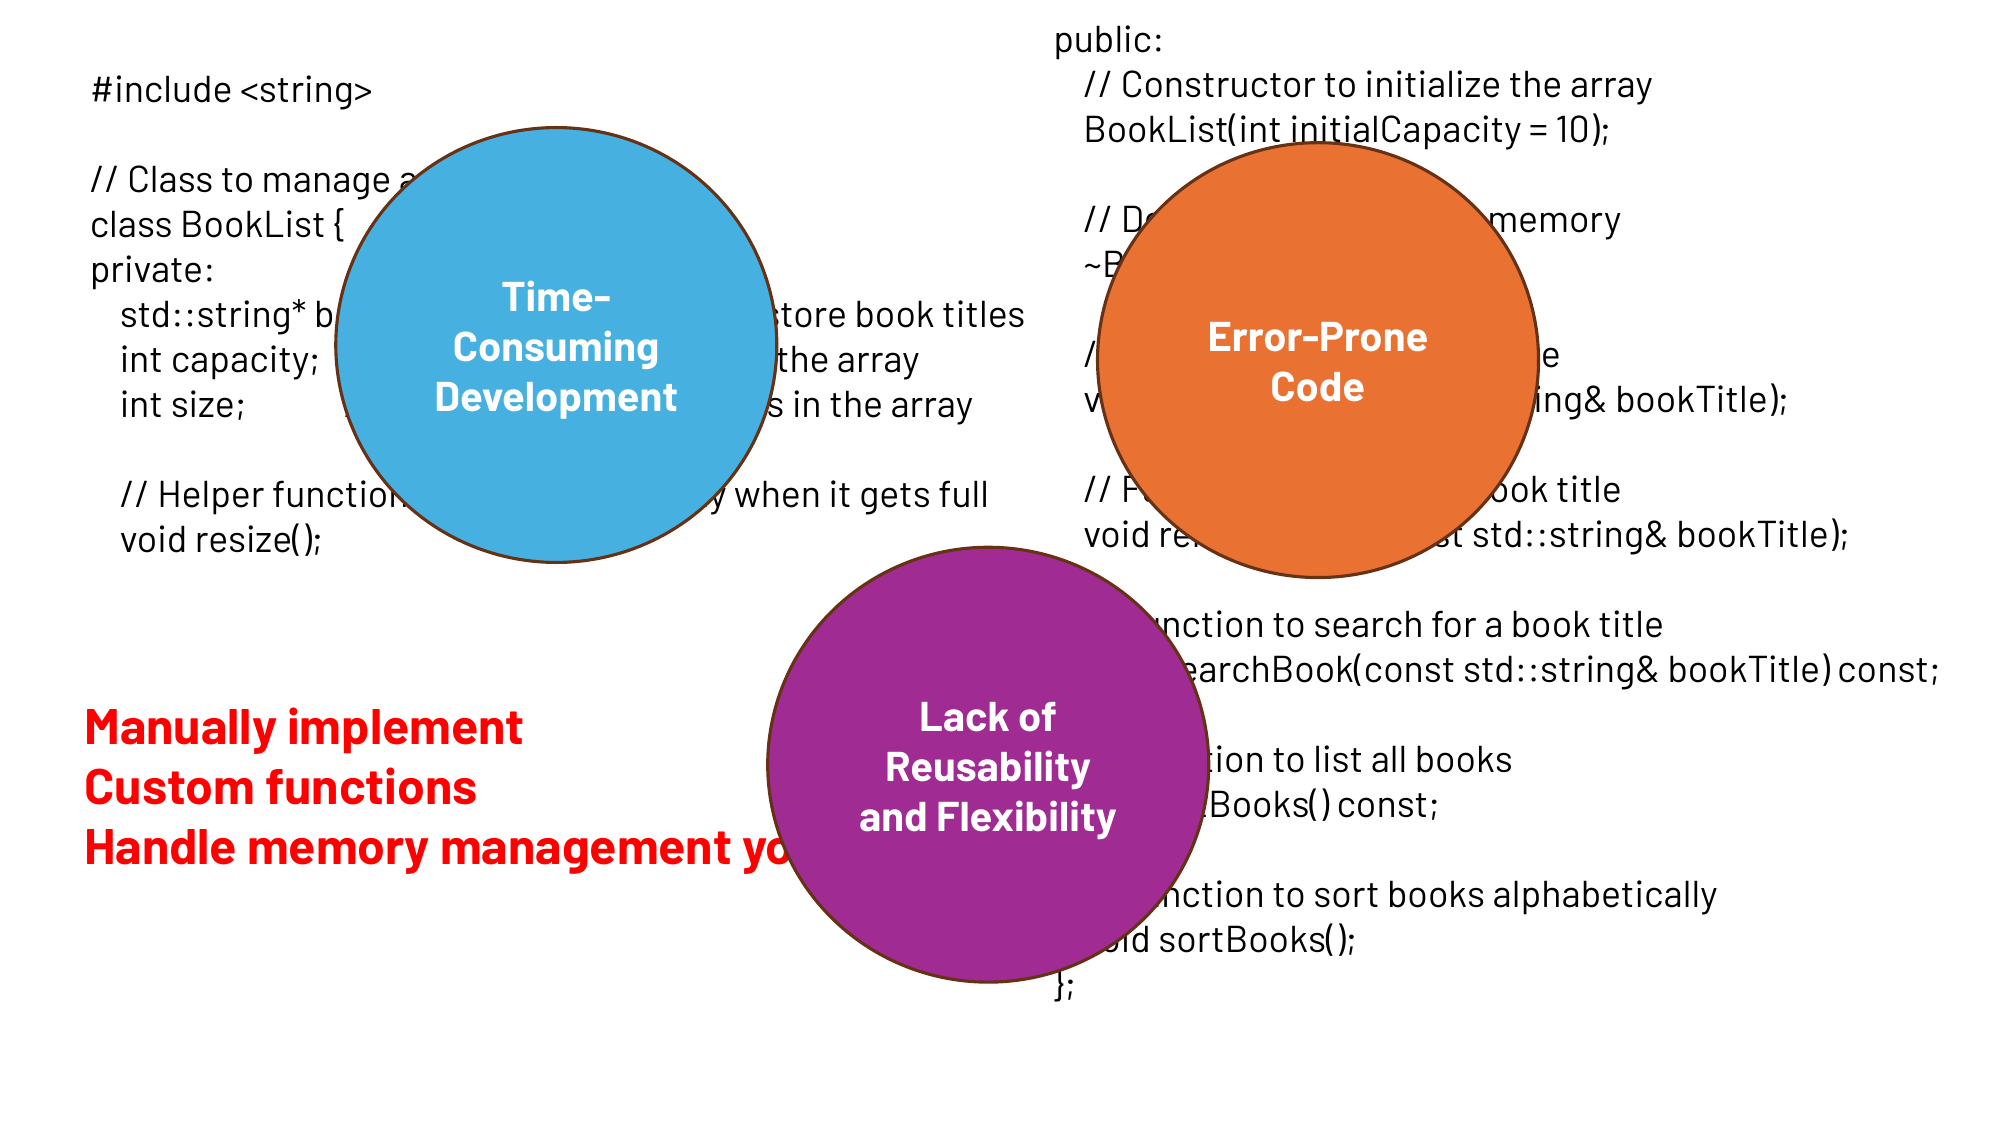

public:
    // Constructor to initialize the array
    BookList(int initialCapacity = 10);

    // Destructor to clean up memory
    ~BookList();

    // Function to add a book title
    void addBook(const std::string& bookTitle);

    // Function to remove a book title
    void removeBook(const std::string& bookTitle);

    // Function to search for a book title
    bool searchBook(const std::string& bookTitle) const;

    // Function to list all books
    void listBooks() const;

    // Function to sort books alphabetically
    void sortBooks();
};

#include <string>

// Class to manage a list of book titles
class BookList {
private:
    std::string* books;   // Dynamic array to store book titles
    int capacity;         // Maximum capacity of the array
    int size;             // Current number of books in the array

    // Helper function to expand the array when it gets full
    void resize();

Time-Consuming Development
Error-Prone Code
Lack of Reusability and Flexibility
Manually implement
Custom functions
Handle memory management yourself